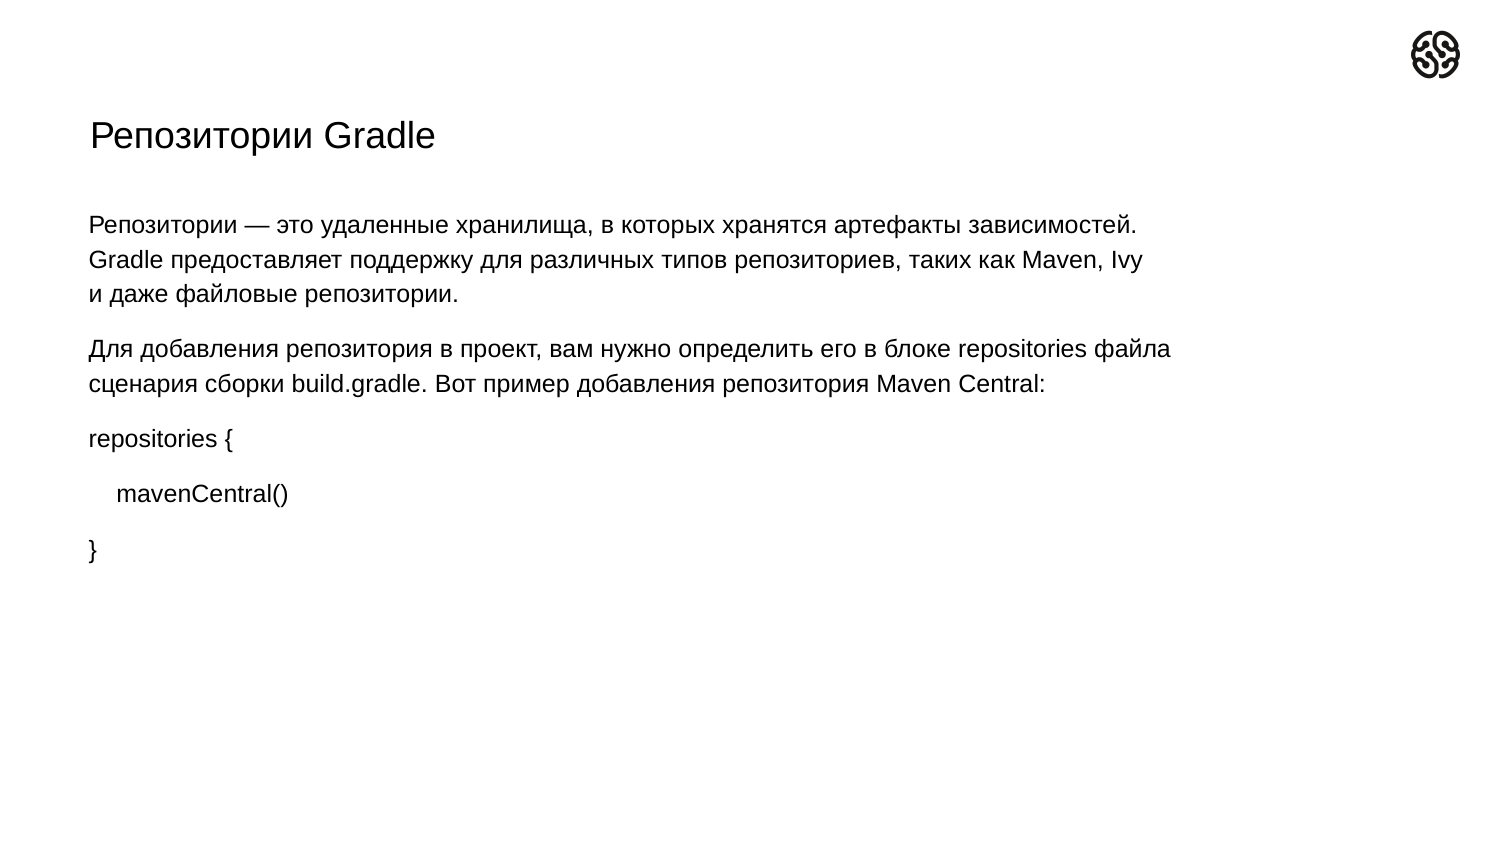

# Репозитории Gradle
Репозитории — это удаленные хранилища, в которых хранятся артефакты зависимостей.
Gradle предоставляет поддержку для различных типов репозиториев, таких как Maven, Ivy
и даже файловые репозитории.
Для добавления репозитория в проект, вам нужно определить его в блоке repositories файла
сценария сборки build.gradle. Вот пример добавления репозитория Maven Central:
repositories {
    mavenCentral()
}